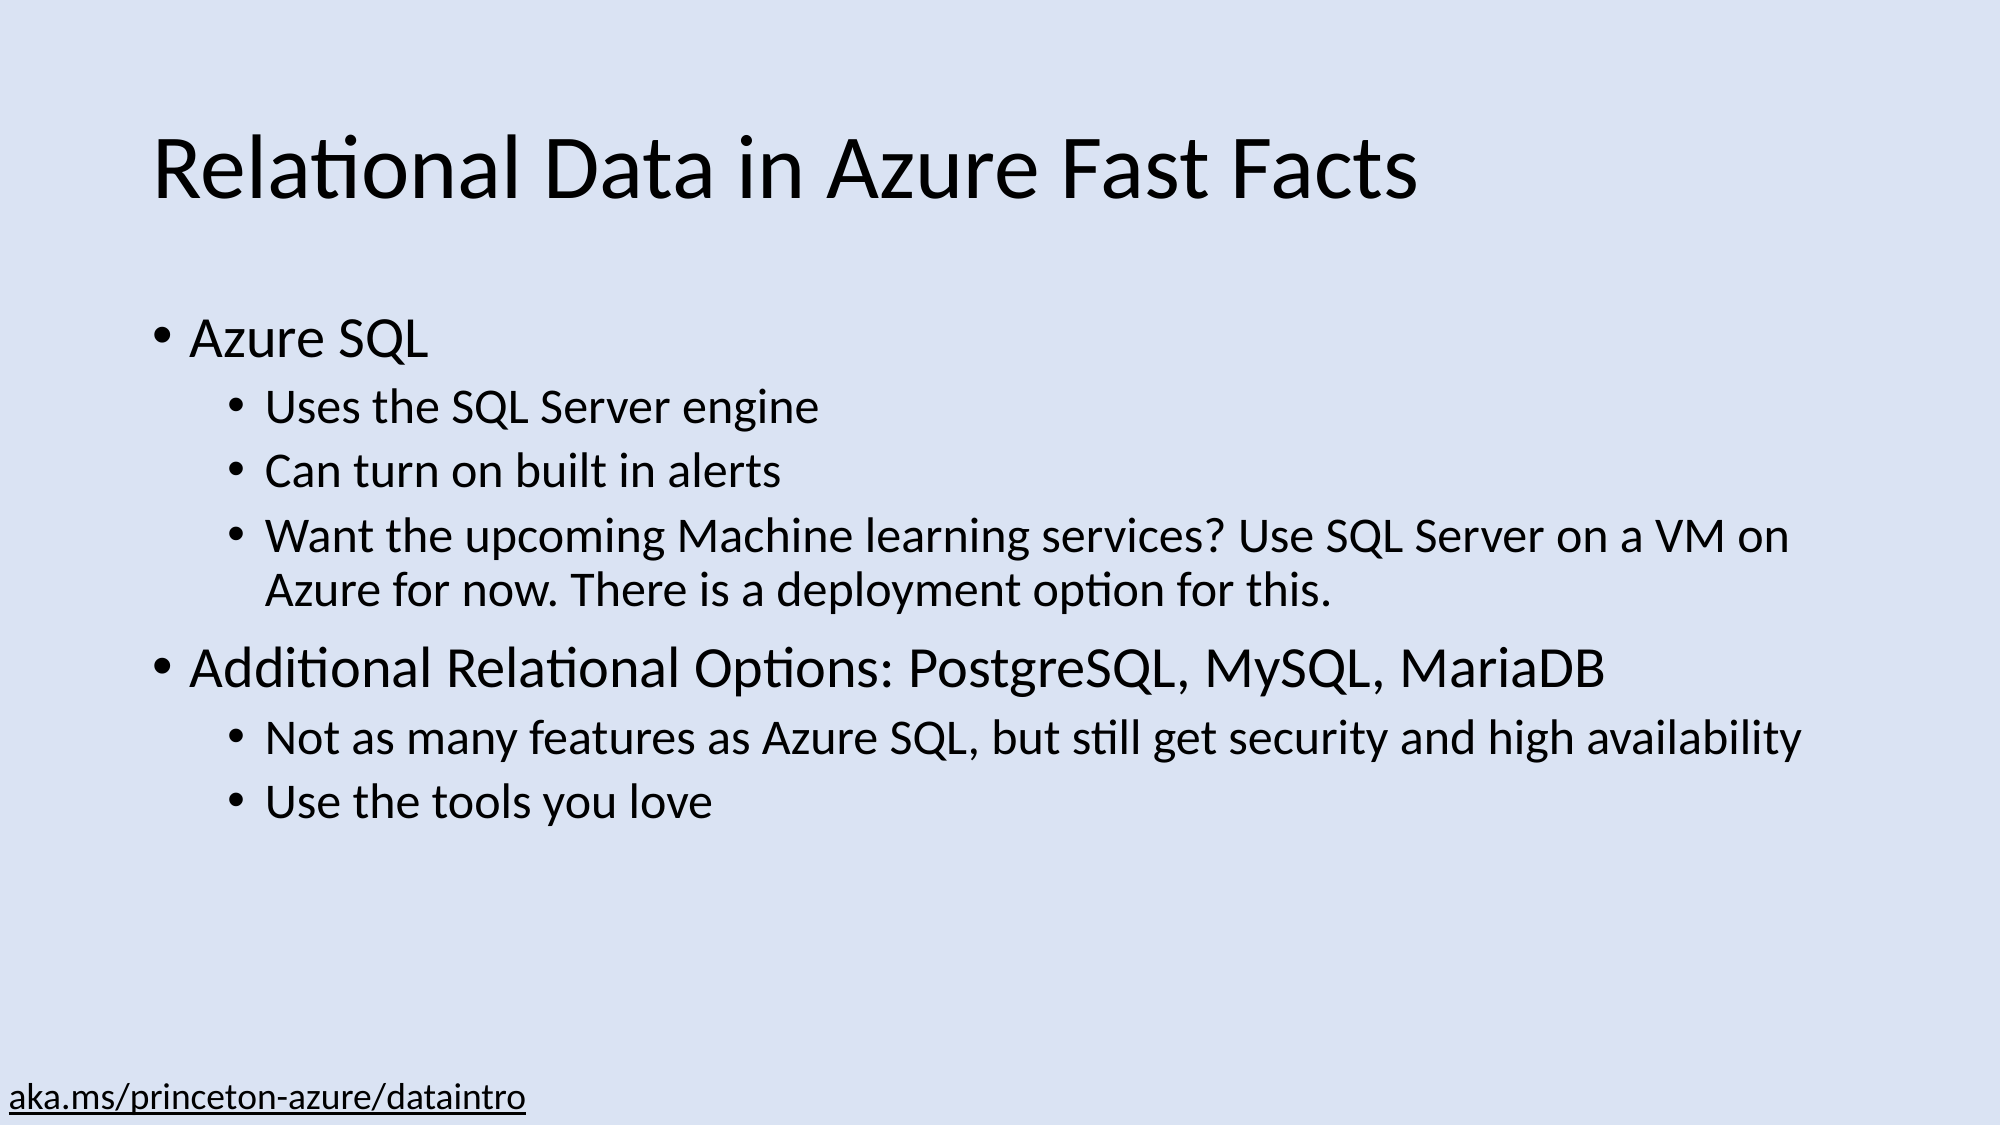

# Relational Data in Azure Fast Facts
Azure SQL
Uses the SQL Server engine
Can turn on built in alerts
Want the upcoming Machine learning services? Use SQL Server on a VM on Azure for now. There is a deployment option for this.
Additional Relational Options: PostgreSQL, MySQL, MariaDB
Not as many features as Azure SQL, but still get security and high availability
Use the tools you love

aka.ms/princeton-azure/dataintro​